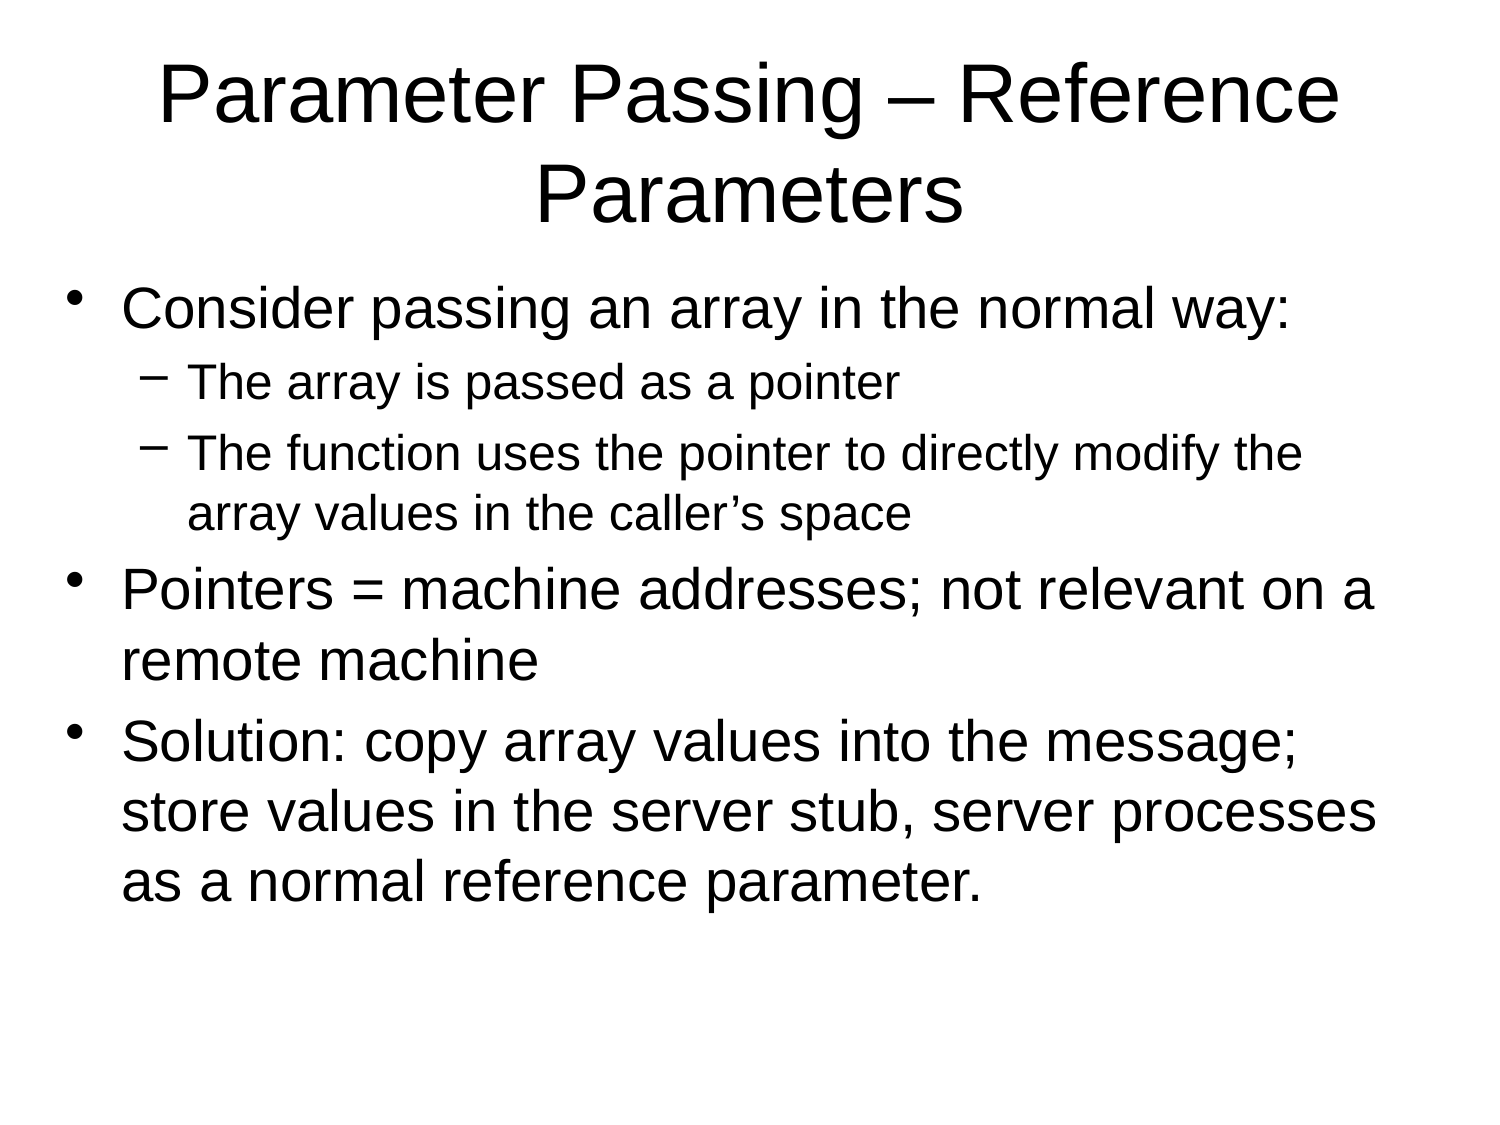

# Parameter Passing – Reference Parameters
Consider passing an array in the normal way:
The array is passed as a pointer
The function uses the pointer to directly modify the array values in the caller’s space
Pointers = machine addresses; not relevant on a remote machine
Solution: copy array values into the message; store values in the server stub, server processes as a normal reference parameter.